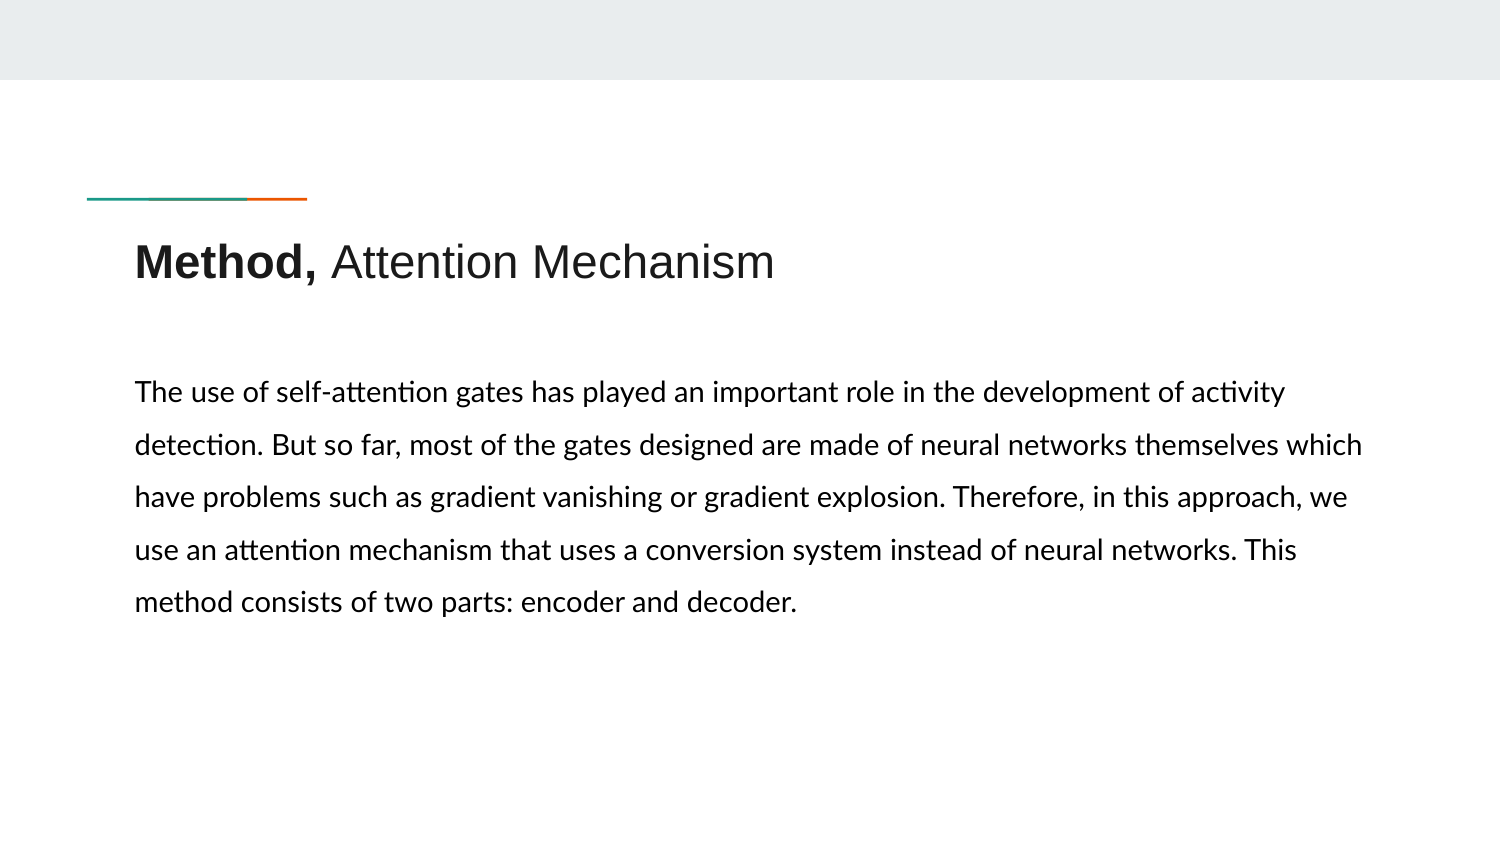

# Method, Attention Mechanism
The use of self-attention gates has played an important role in the development of activity detection. But so far, most of the gates designed are made of neural networks themselves which have problems such as gradient vanishing or gradient explosion. Therefore, in this approach, we use an attention mechanism that uses a conversion system instead of neural networks. This method consists of two parts: encoder and decoder.